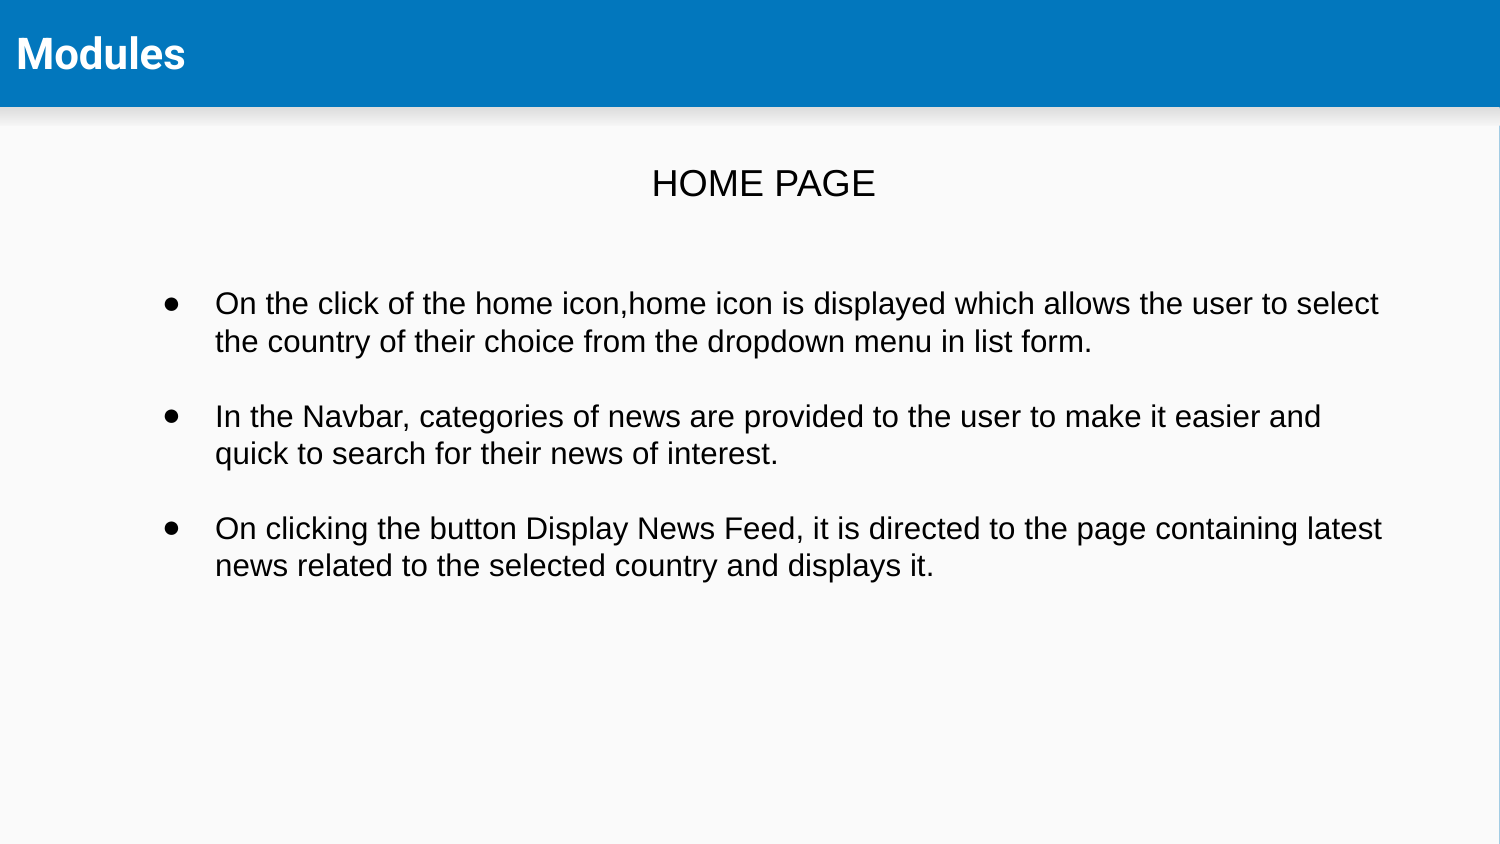

Modules
HOME PAGE

On the click of the home icon,home icon is displayed which allows the user to select the country of their choice from the dropdown menu in list form.

In the Navbar, categories of news are provided to the user to make it easier and quick to search for their news of interest.

On clicking the button Display News Feed, it is directed to the page containing latest news related to the selected country and displays it.